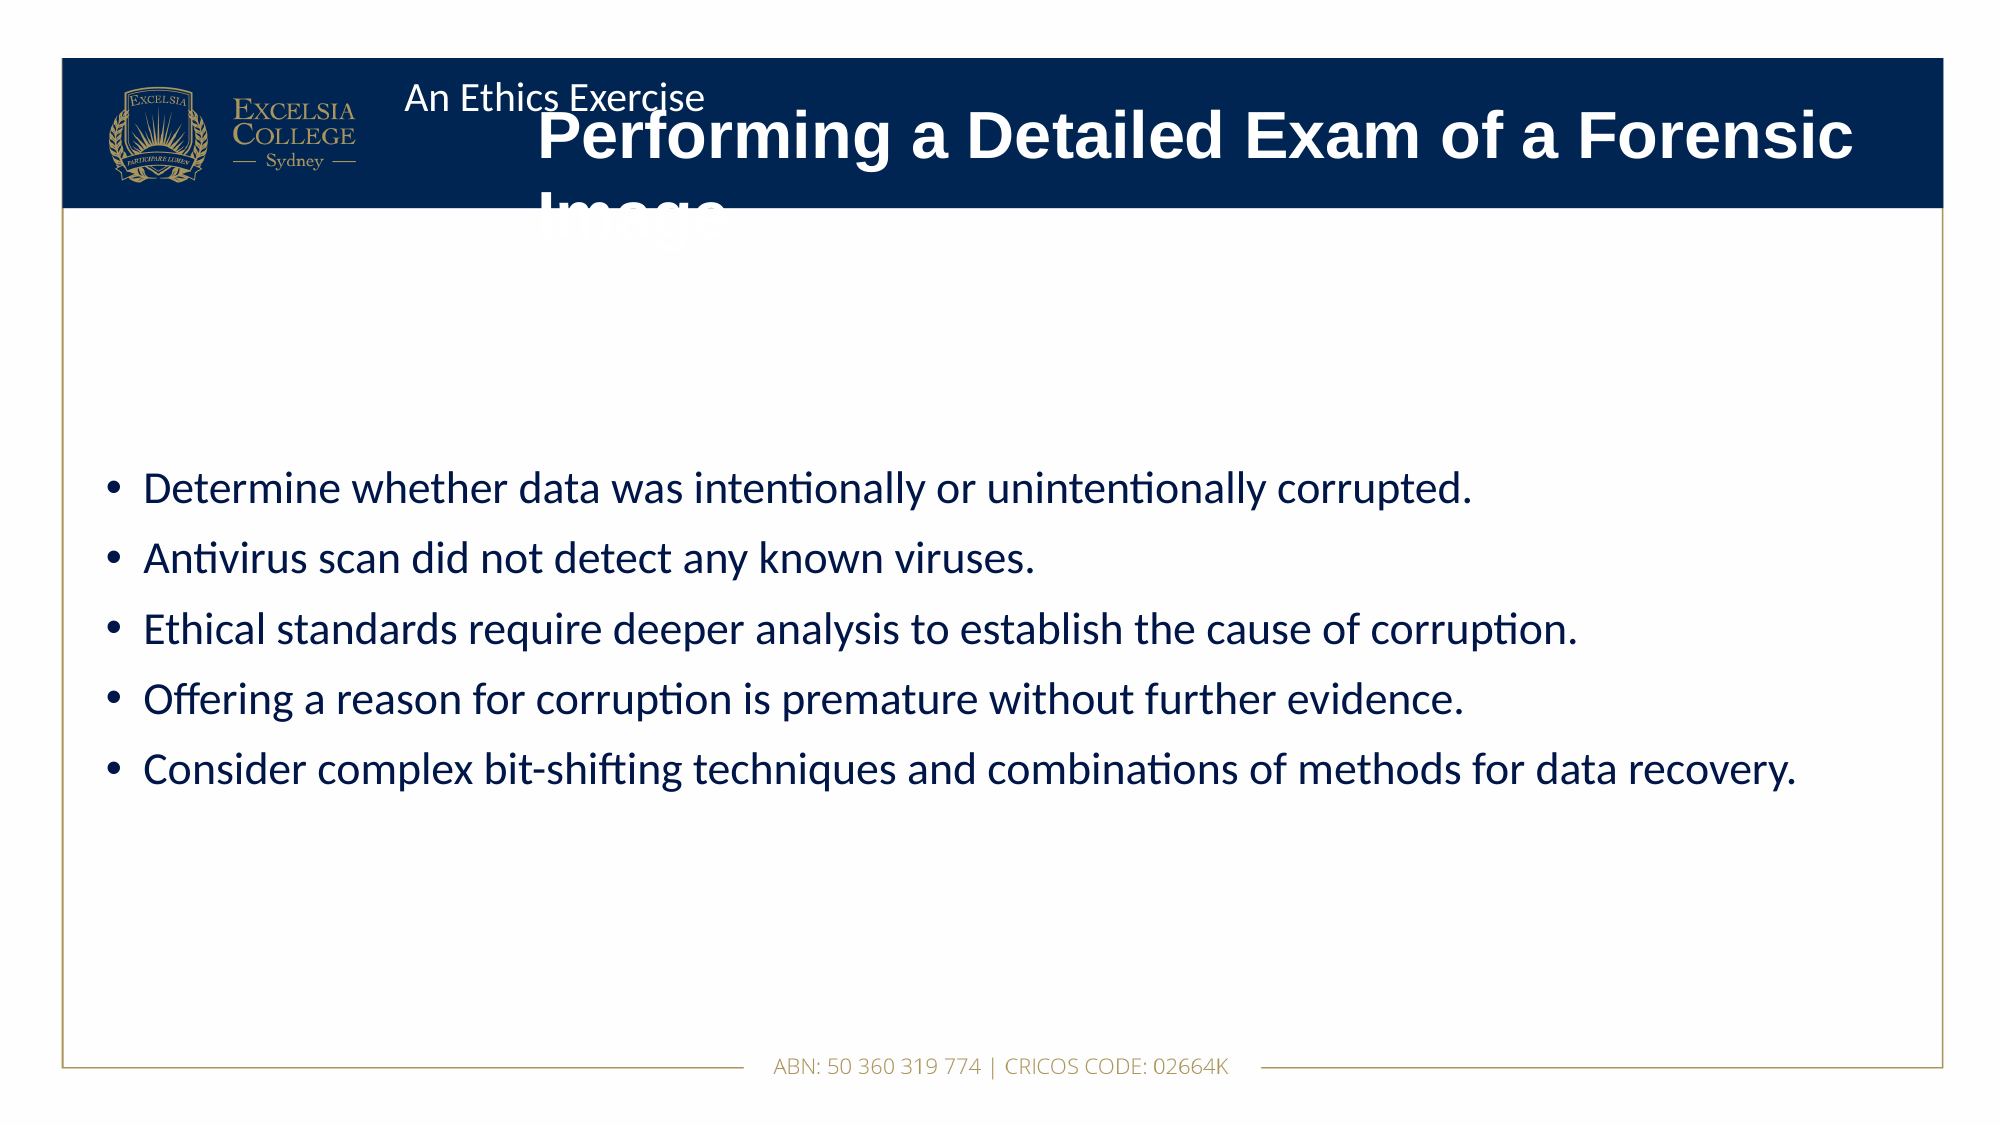

# An Ethics Exercise
Performing a Detailed Exam of a Forensic Image
Determine whether data was intentionally or unintentionally corrupted.
Antivirus scan did not detect any known viruses.
Ethical standards require deeper analysis to establish the cause of corruption.
Offering a reason for corruption is premature without further evidence.
Consider complex bit-shifting techniques and combinations of methods for data recovery.